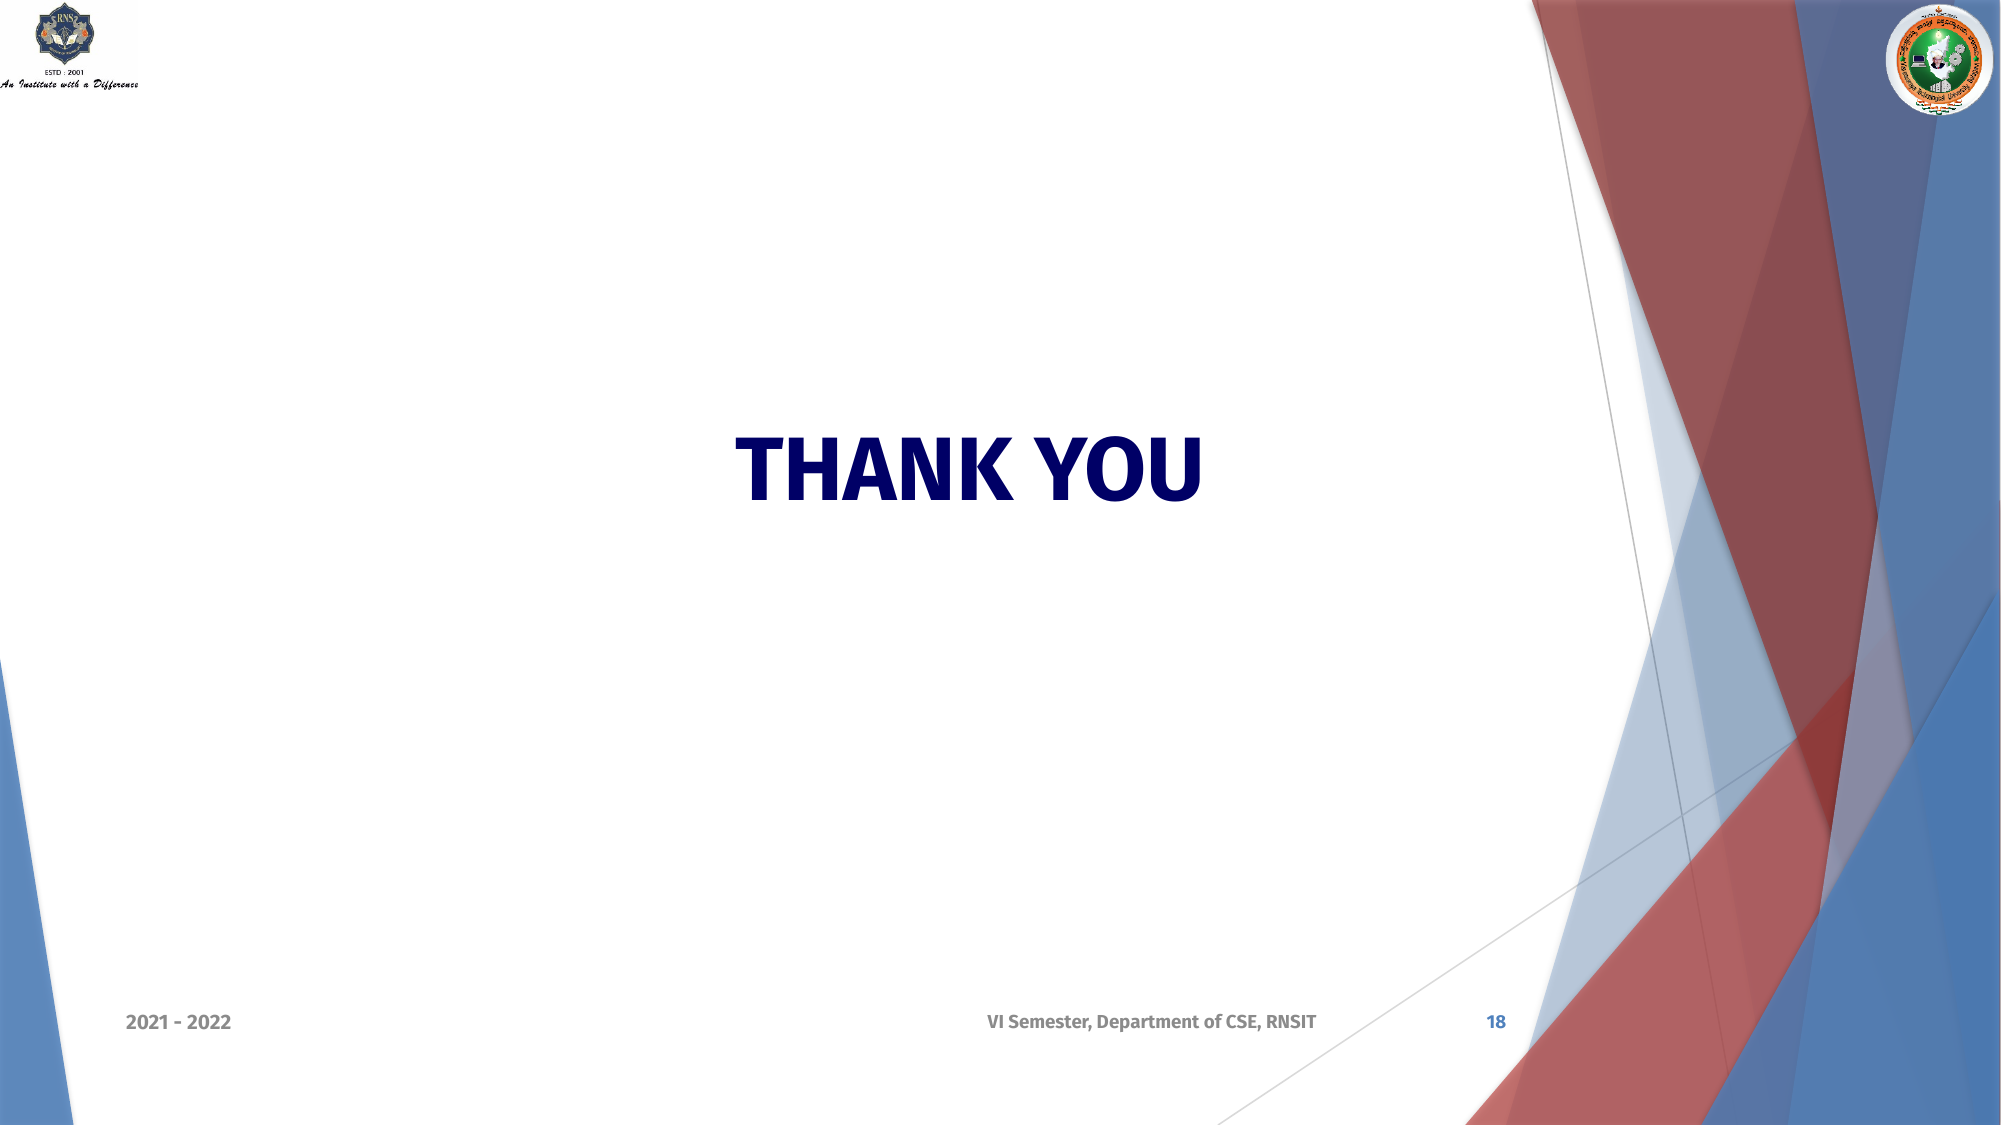

# THANK YOU
2021 - 2022
VI Semester, Department of CSE, RNSIT
18